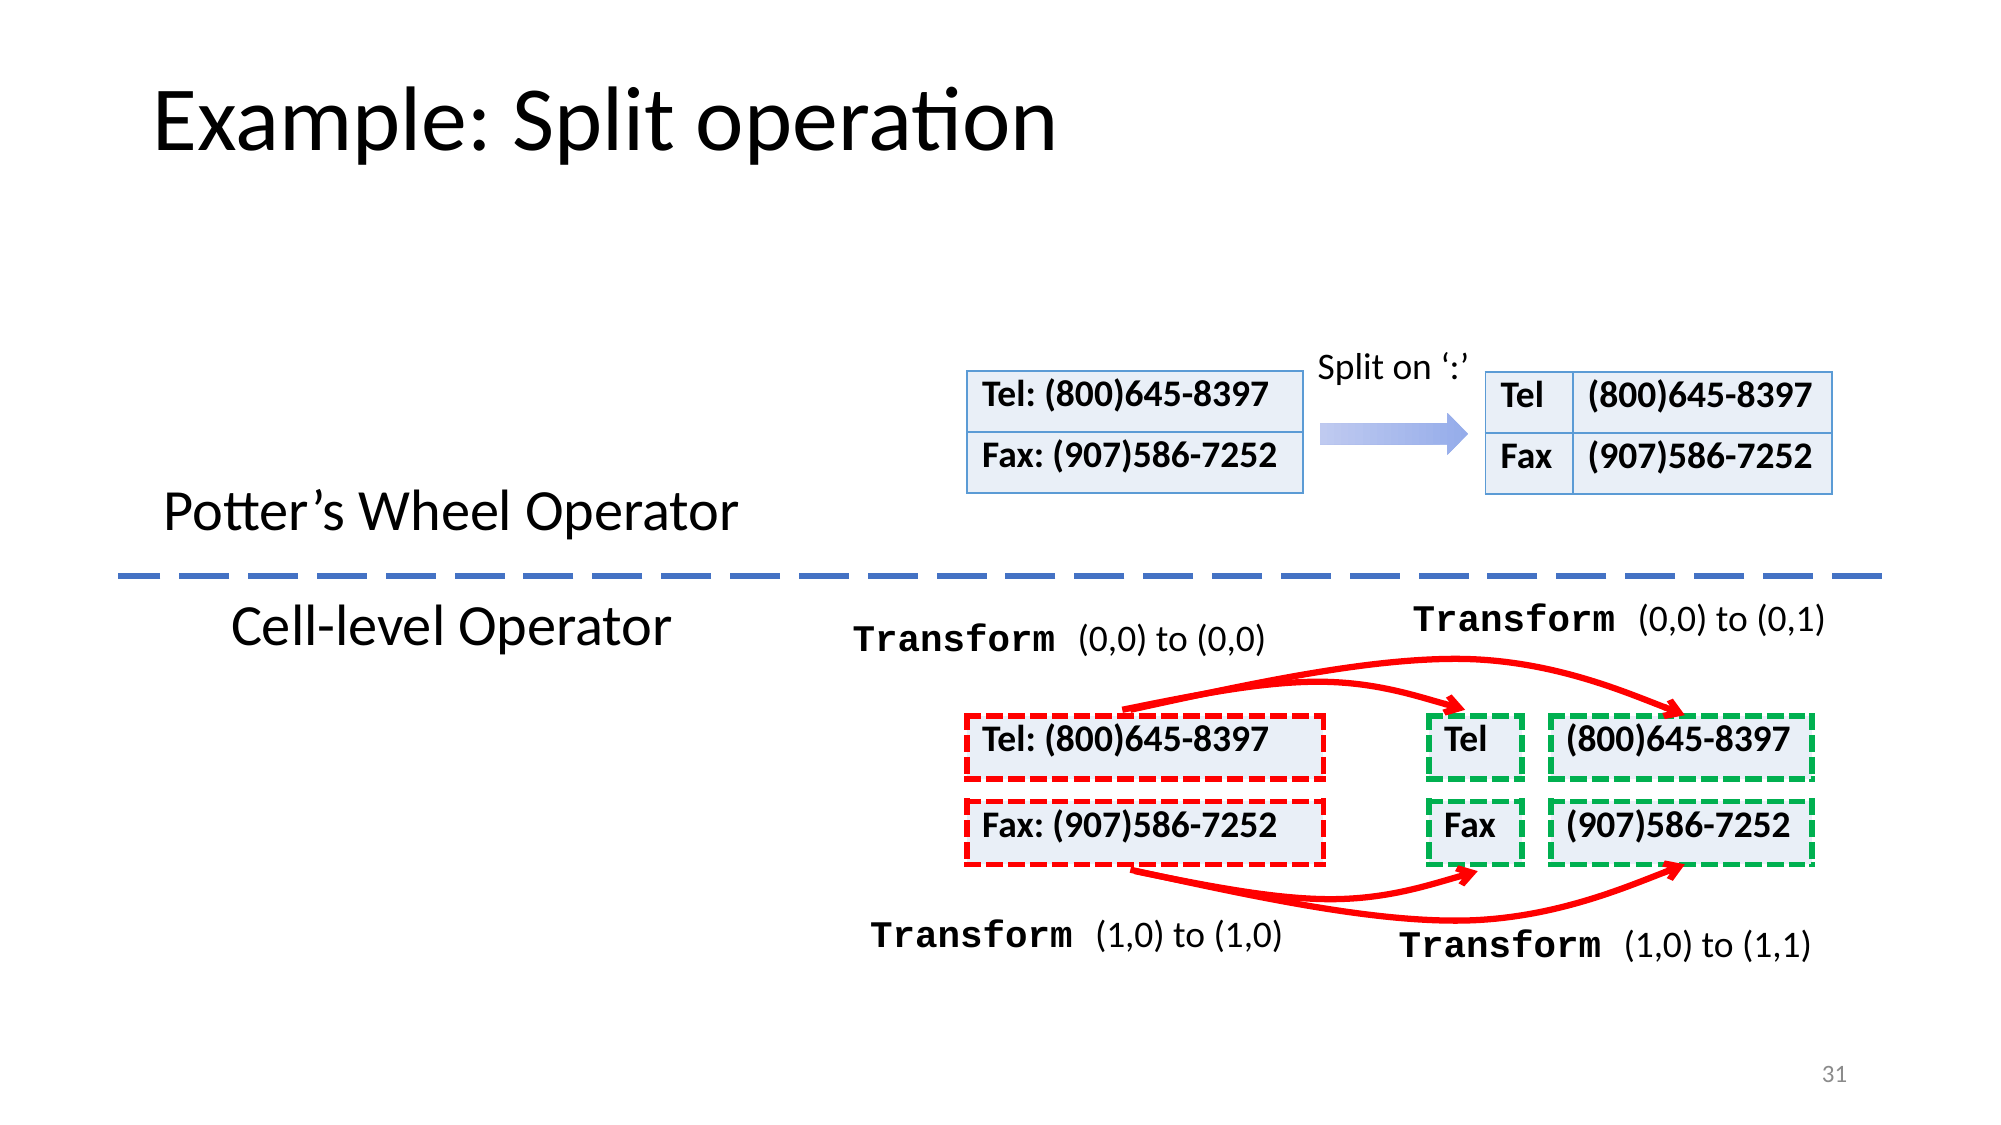

# Example: Split operation
Split on ‘:’
| Tel: (800)645-8397 |
| --- |
| Fax: (907)586-7252 |
| Tel | (800)645-8397 |
| --- | --- |
| Fax | (907)586-7252 |

Potter’s Wheel Operator
Cell-level Operator
Transform (0,0) to (0,1)
Transform (0,0) to (0,0)

| Tel: (800)645-8397 |
| --- |
| Tel |
| --- |
| (800)645-8397 |
| --- |
| Fax: (907)586-7252 |
| --- |
| Fax |
| --- |
| (907)586-7252 |
| --- |

Transform (1,0) to (1,0)
Transform (1,0) to (1,1)
31